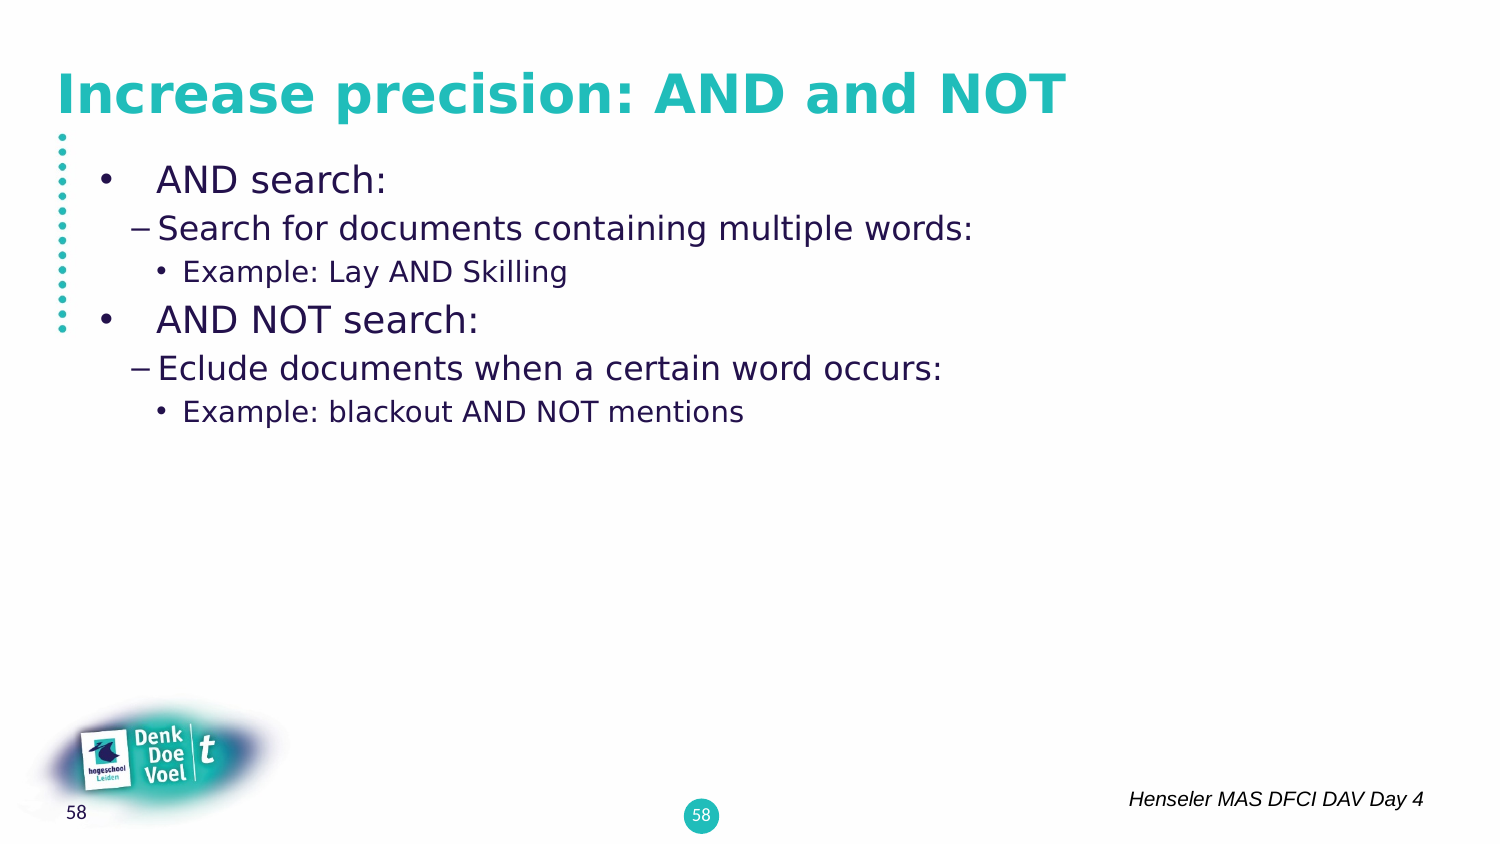

# Increase precision: AND and NOT
AND search:
Search for documents containing multiple words:
Example: Lay AND Skilling
AND NOT search:
Eclude documents when a certain word occurs:
Example: blackout AND NOT mentions
58